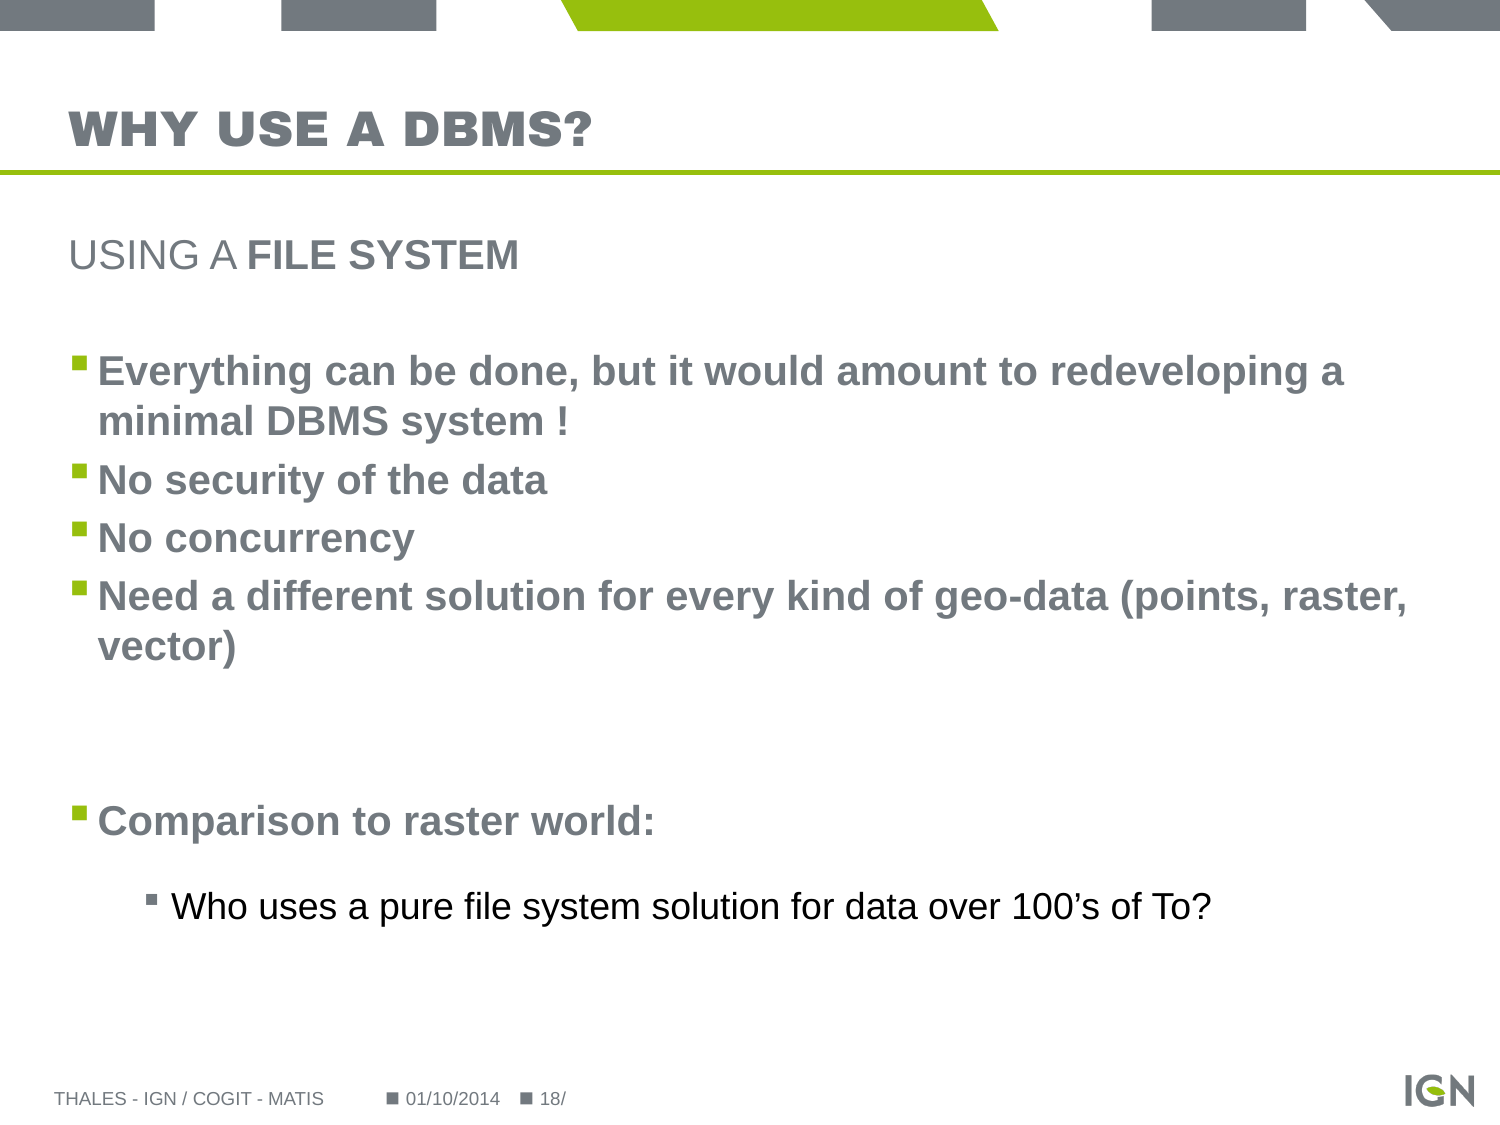

# Why use a DBMS?
Using a file system

Everything can be done, but it would amount to redeveloping a minimal DBMS system !
No security of the data
No concurrency
Need a different solution for every kind of geo-data (points, raster, vector)

Comparison to raster world:
Who uses a pure file system solution for data over 100’s of To?

Thales - IGN / COGIT - MATIS
01/10/2014
18/